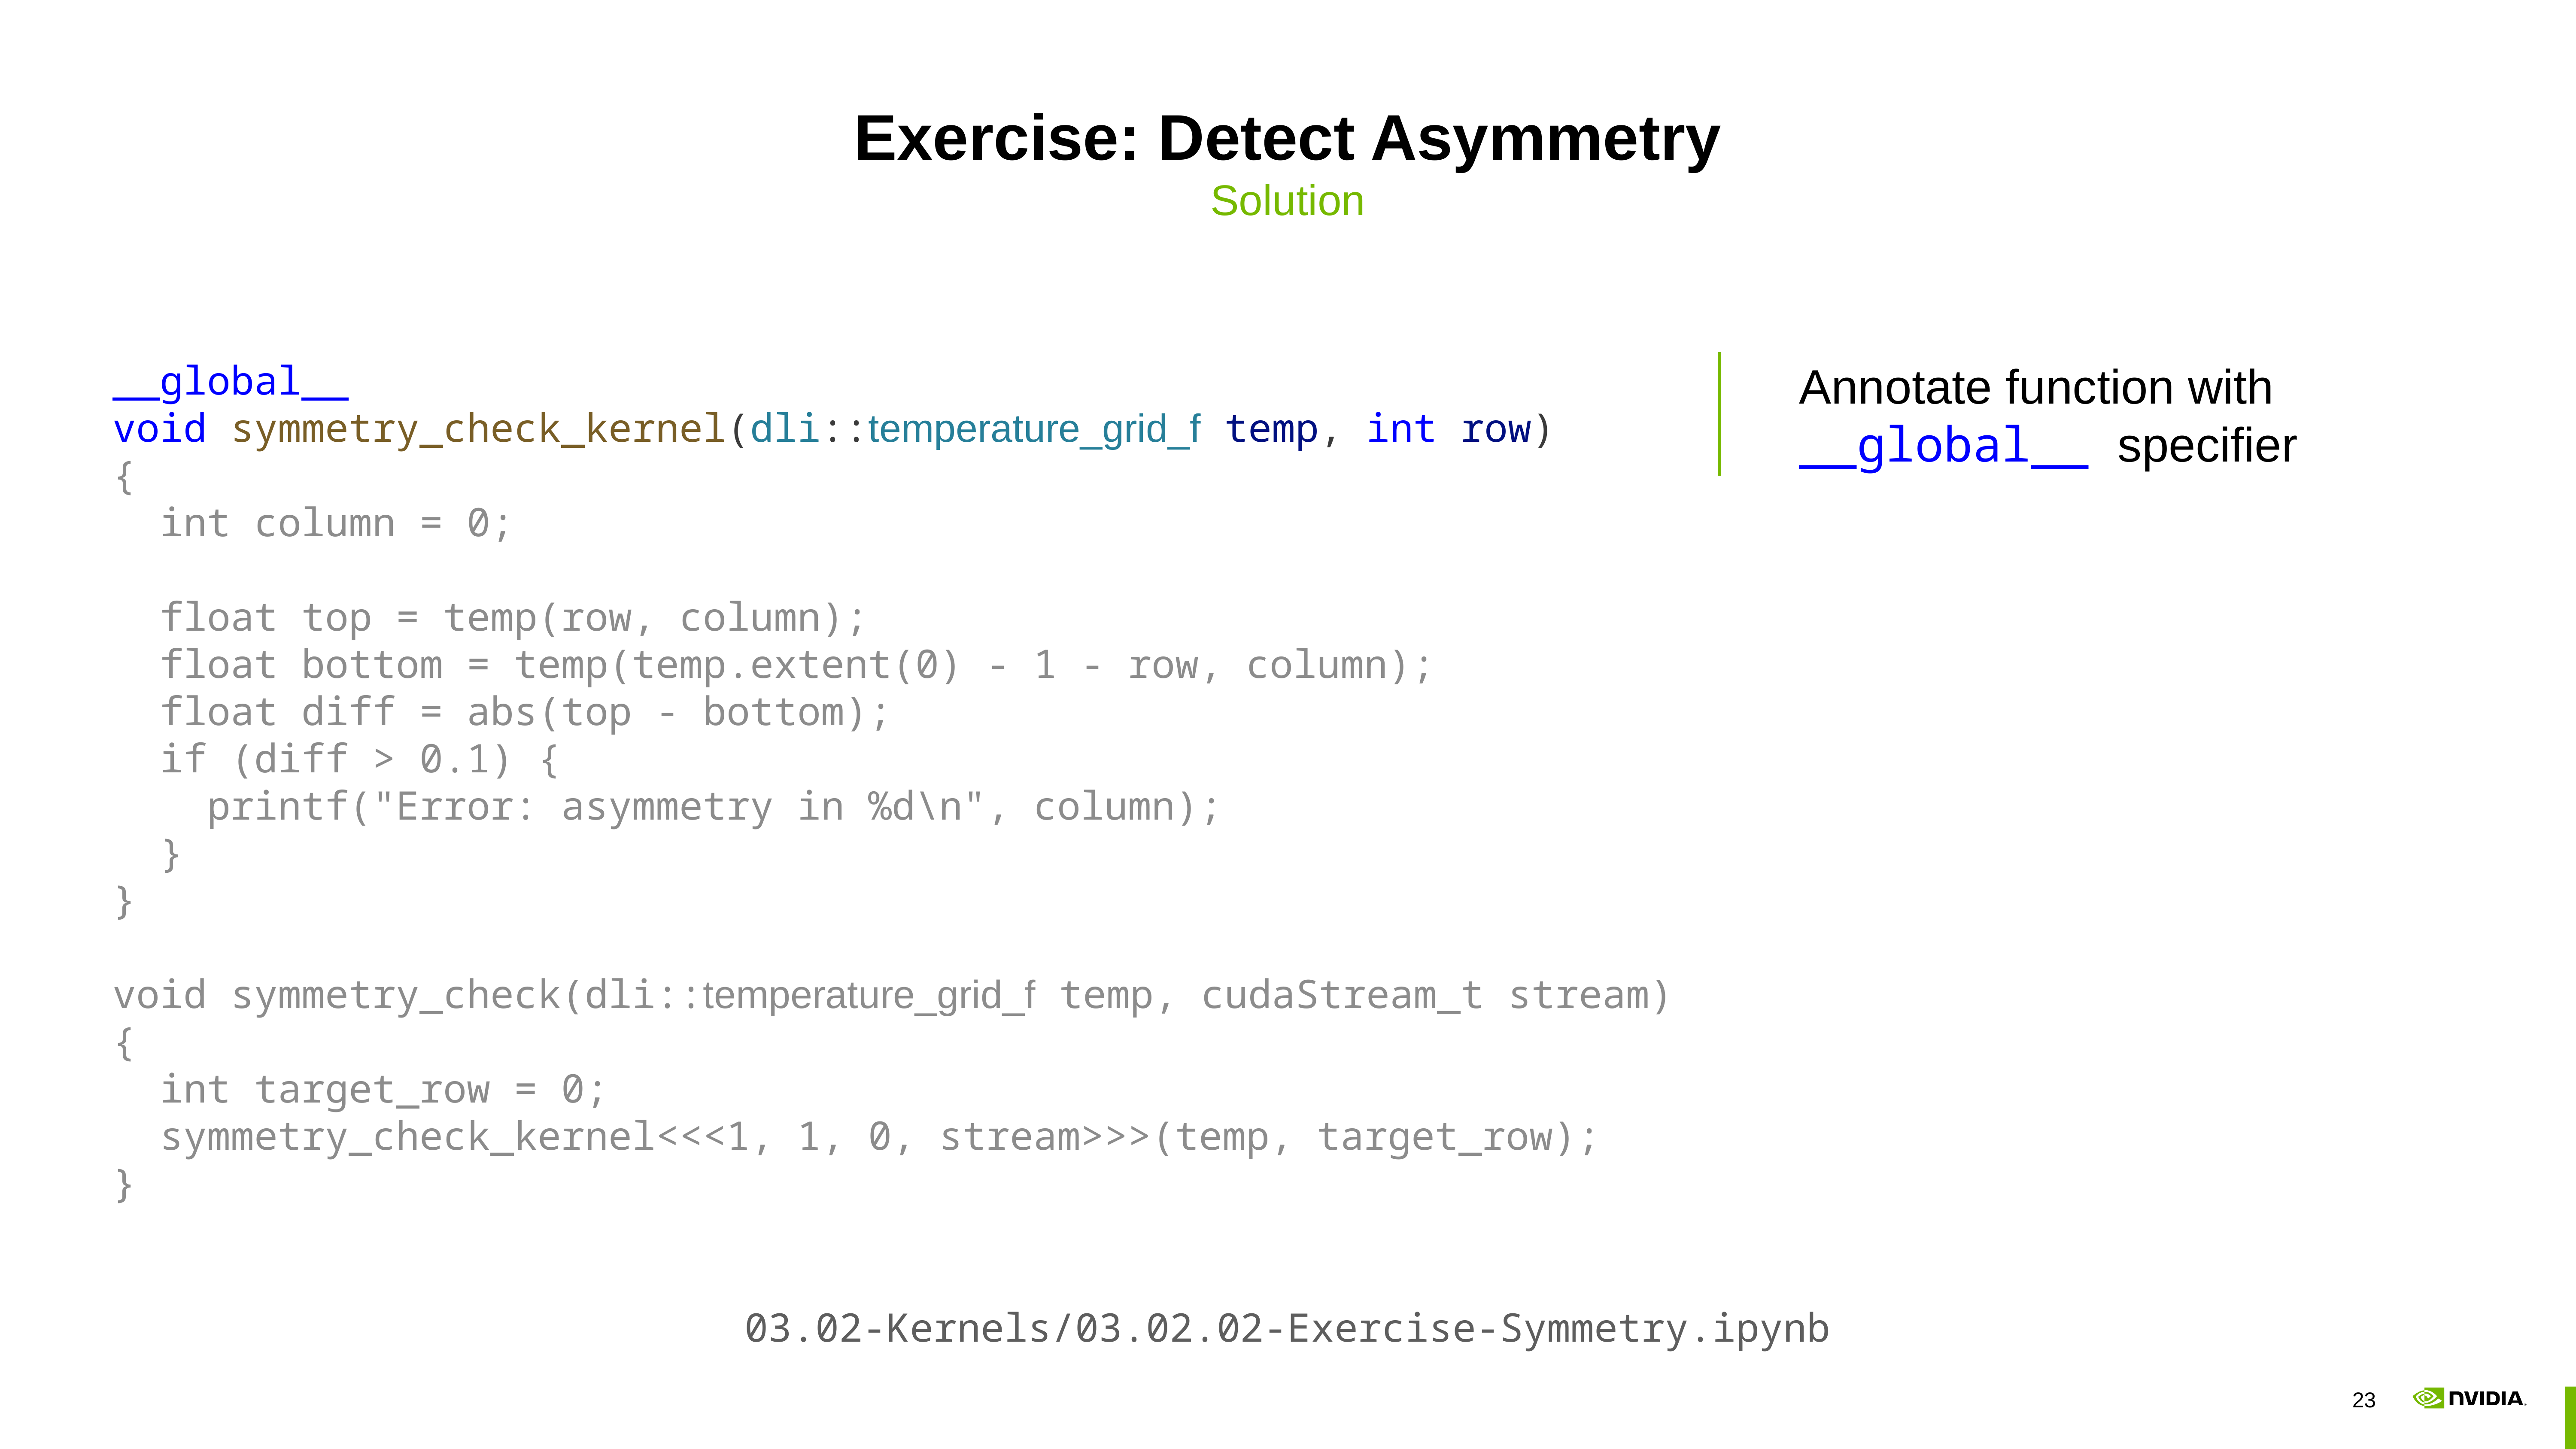

# Exercise: Detect Asymmetry
Solution
__global__
void symmetry_check_kernel(dli::temperature_grid_f temp, int row)
{
  int column = 0;

  float top = temp(row, column);
  float bottom = temp(temp.extent(0) - 1 - row, column);
  float diff = abs(top - bottom);
  if (diff > 0.1) {
    printf("Error: asymmetry in %d\n", column);
  }
}

void symmetry_check(dli::temperature_grid_f temp, cudaStream_t stream)
{
  int target_row = 0;
  symmetry_check_kernel<<<1, 1, 0, stream>>>(temp, target_row);
}

Annotate function with  __global__ specifier
03.02-Kernels/03.02.02-Exercise-Symmetry.ipynb